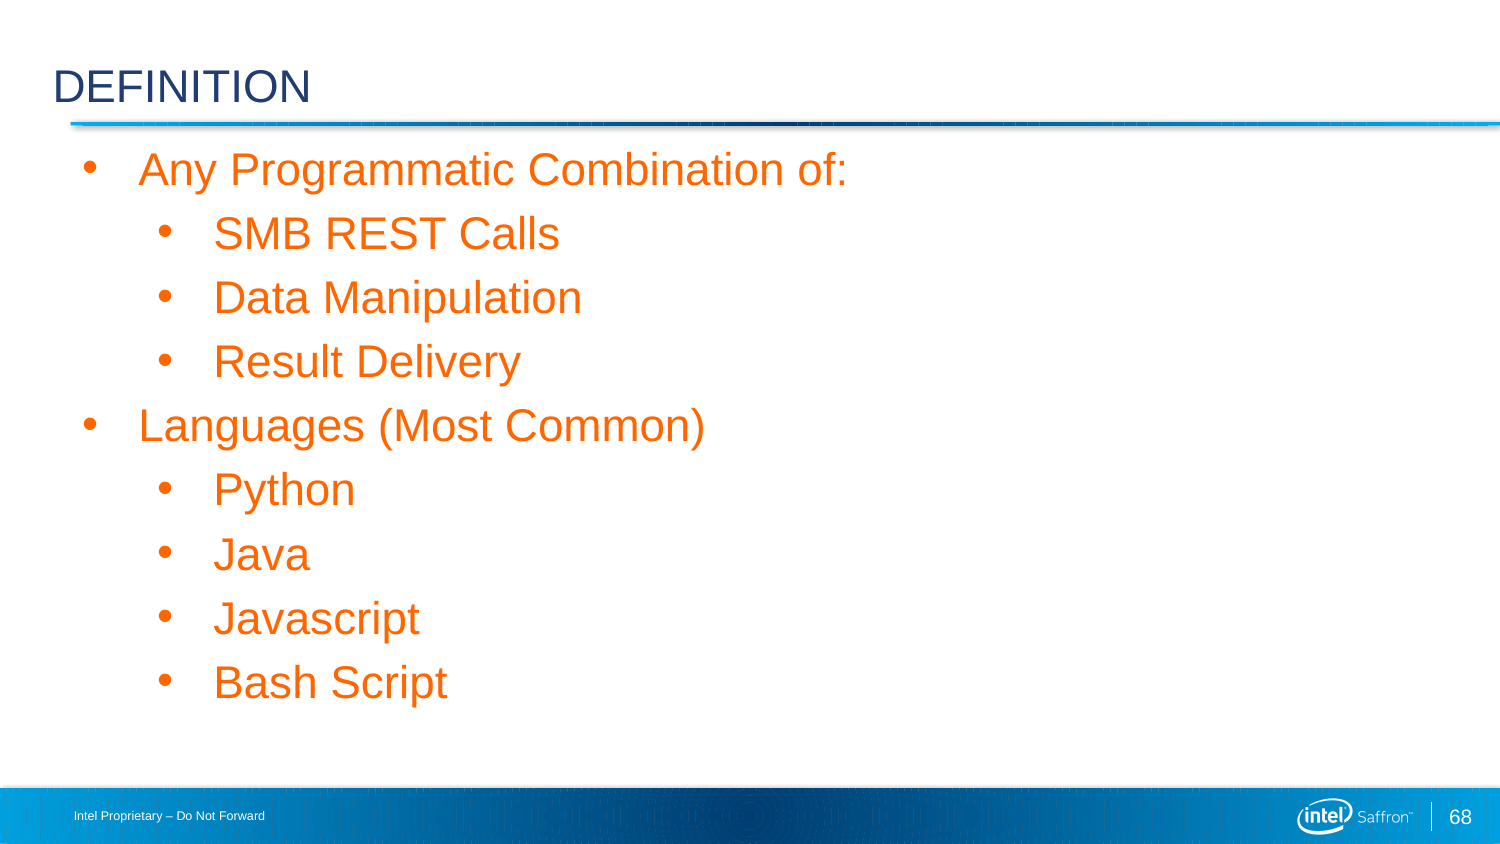

# Definition
Any Programmatic Combination of:
SMB REST Calls
Data Manipulation
Result Delivery
Languages (Most Common)
Python
Java
Javascript
Bash Script